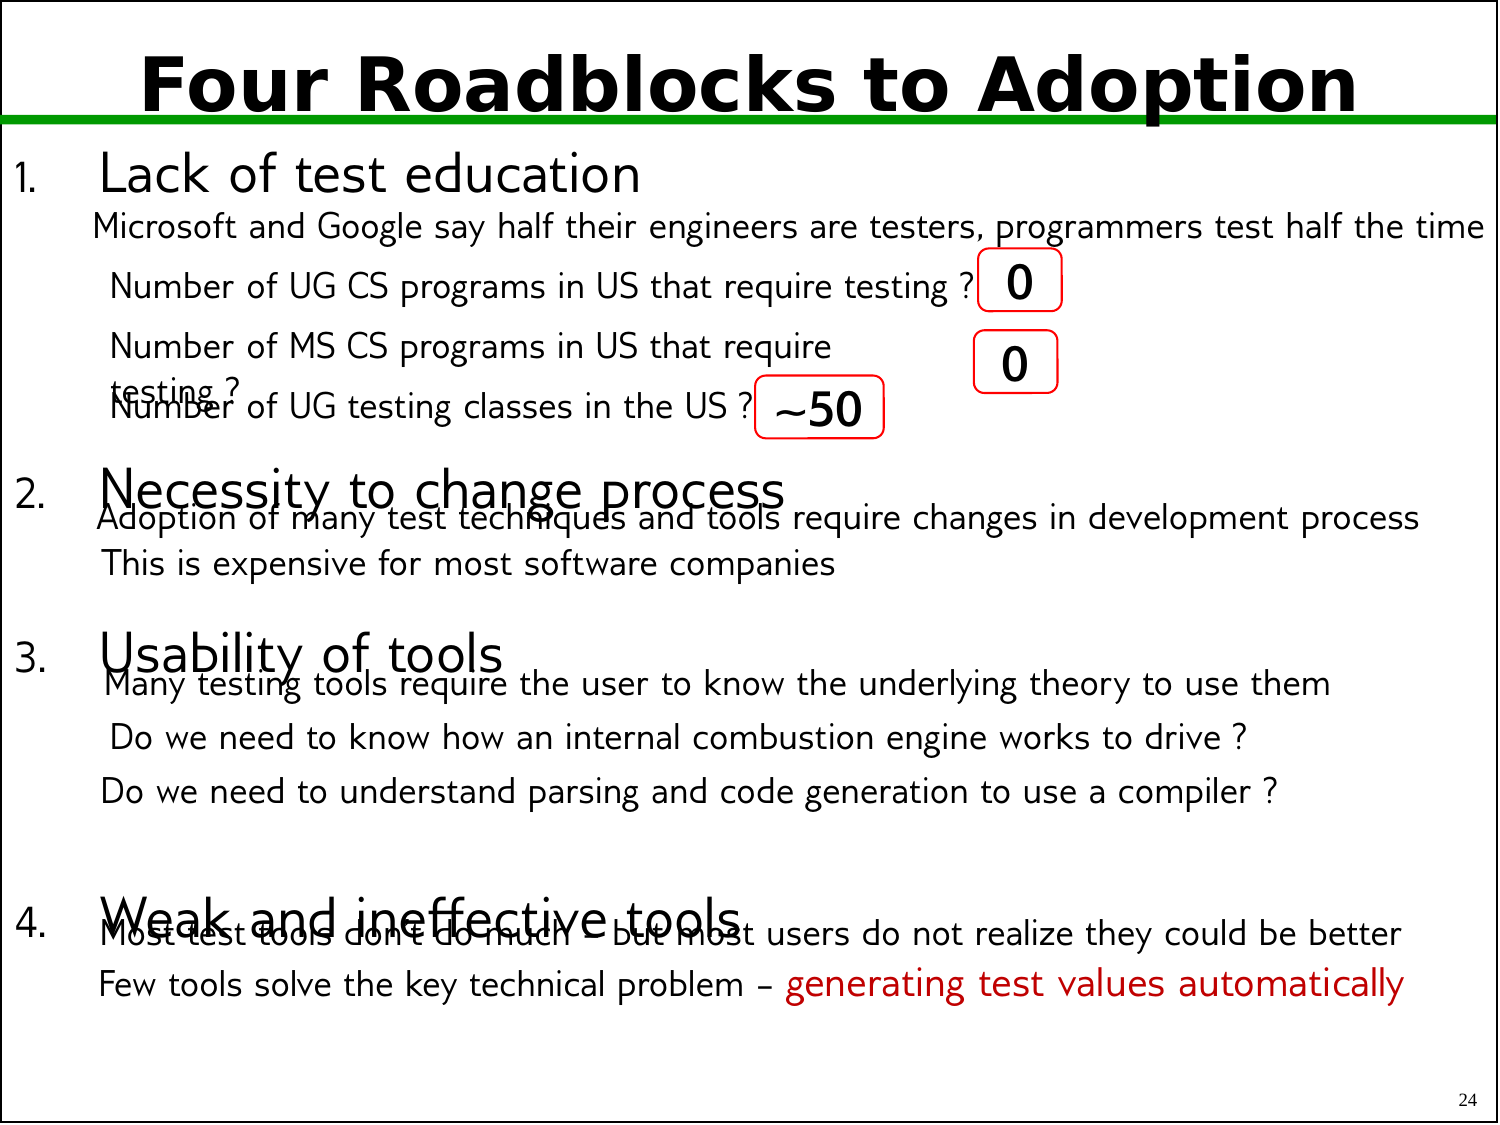

# Four Roadblocks to Adoption
Lack of test education

Necessity to change process

Usability of tools

Weak and ineffective tools
Microsoft and Google say half their engineers are testers, programmers test half the time
0
Number of UG CS programs in US that require testing ?
Number of MS CS programs in US that require testing ?
0
Number of UG testing classes in the US ?
~50
Adoption of many test techniques and tools require changes in development process
This is expensive for most software companies
Many testing tools require the user to know the underlying theory to use them
Do we need to know how an internal combustion engine works to drive ?
Do we need to understand parsing and code generation to use a compiler ?
Most test tools don’t do much – but most users do not realize they could be better
Few tools solve the key technical problem – generating test values automatically
24